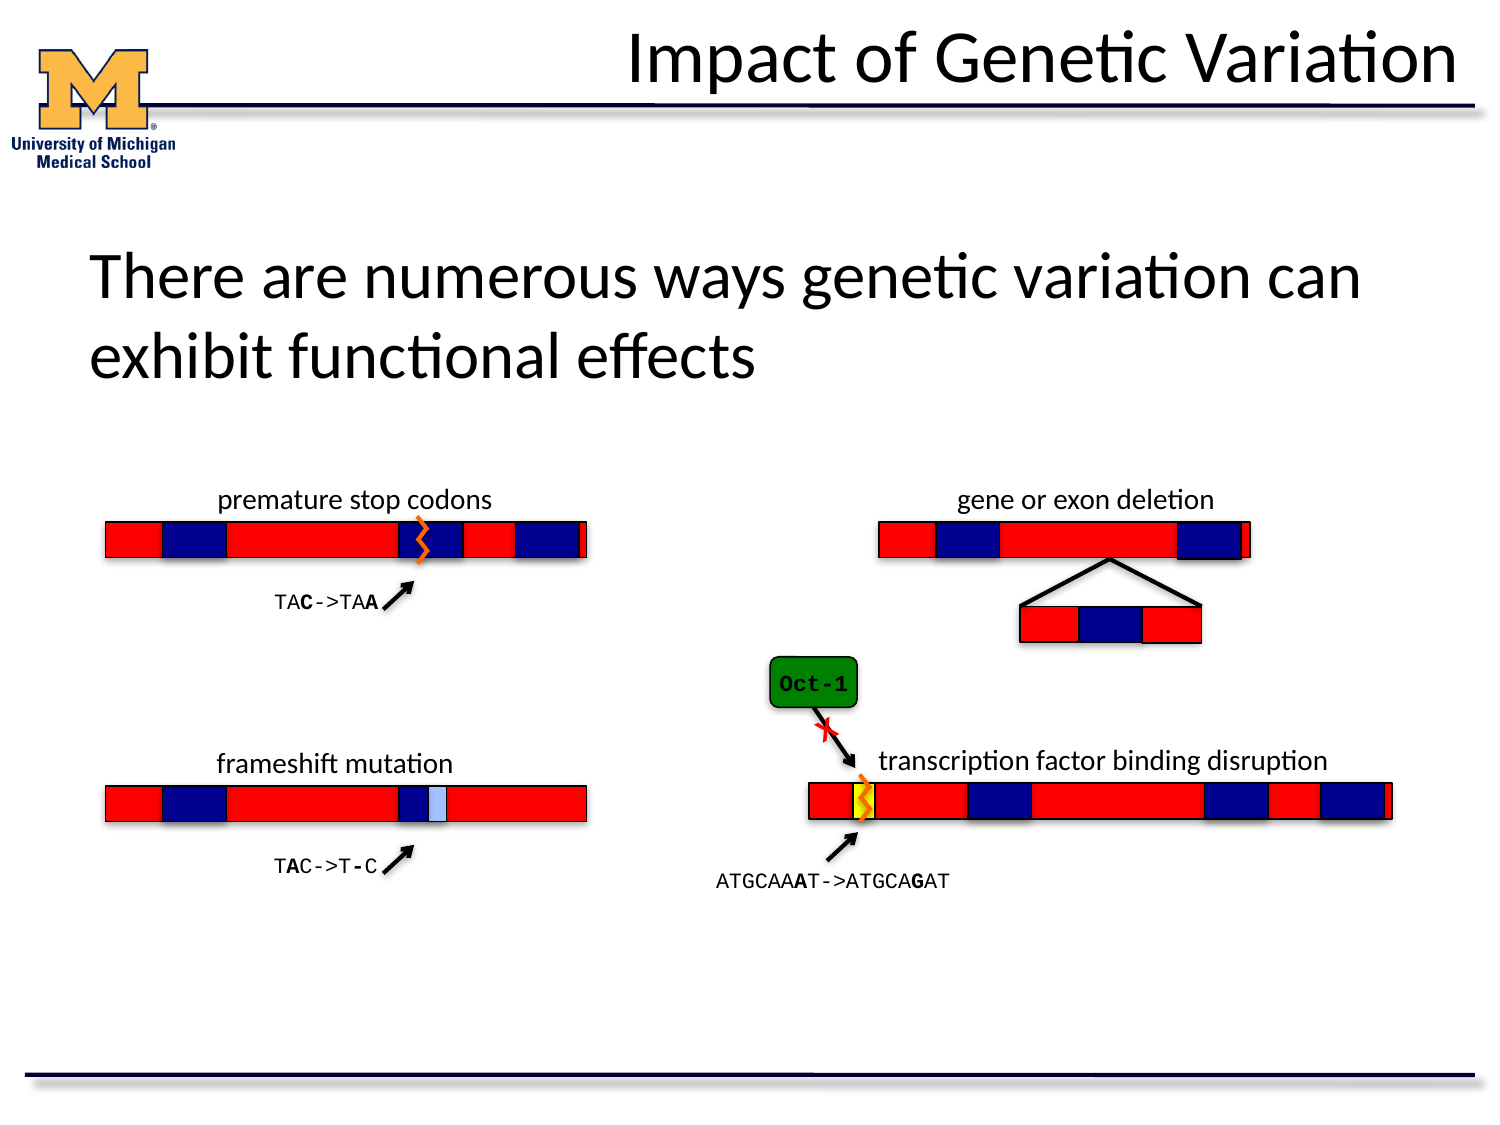

# Impact of Genetic Variation
There are numerous ways genetic variation can exhibit functional effects
premature stop codons
gene or exon deletion

TAC->TAA

Oct-1
X
transcription factor binding disruption
frameshift mutation

TAC->T-C
ATGCAAAT->ATGCAGAT